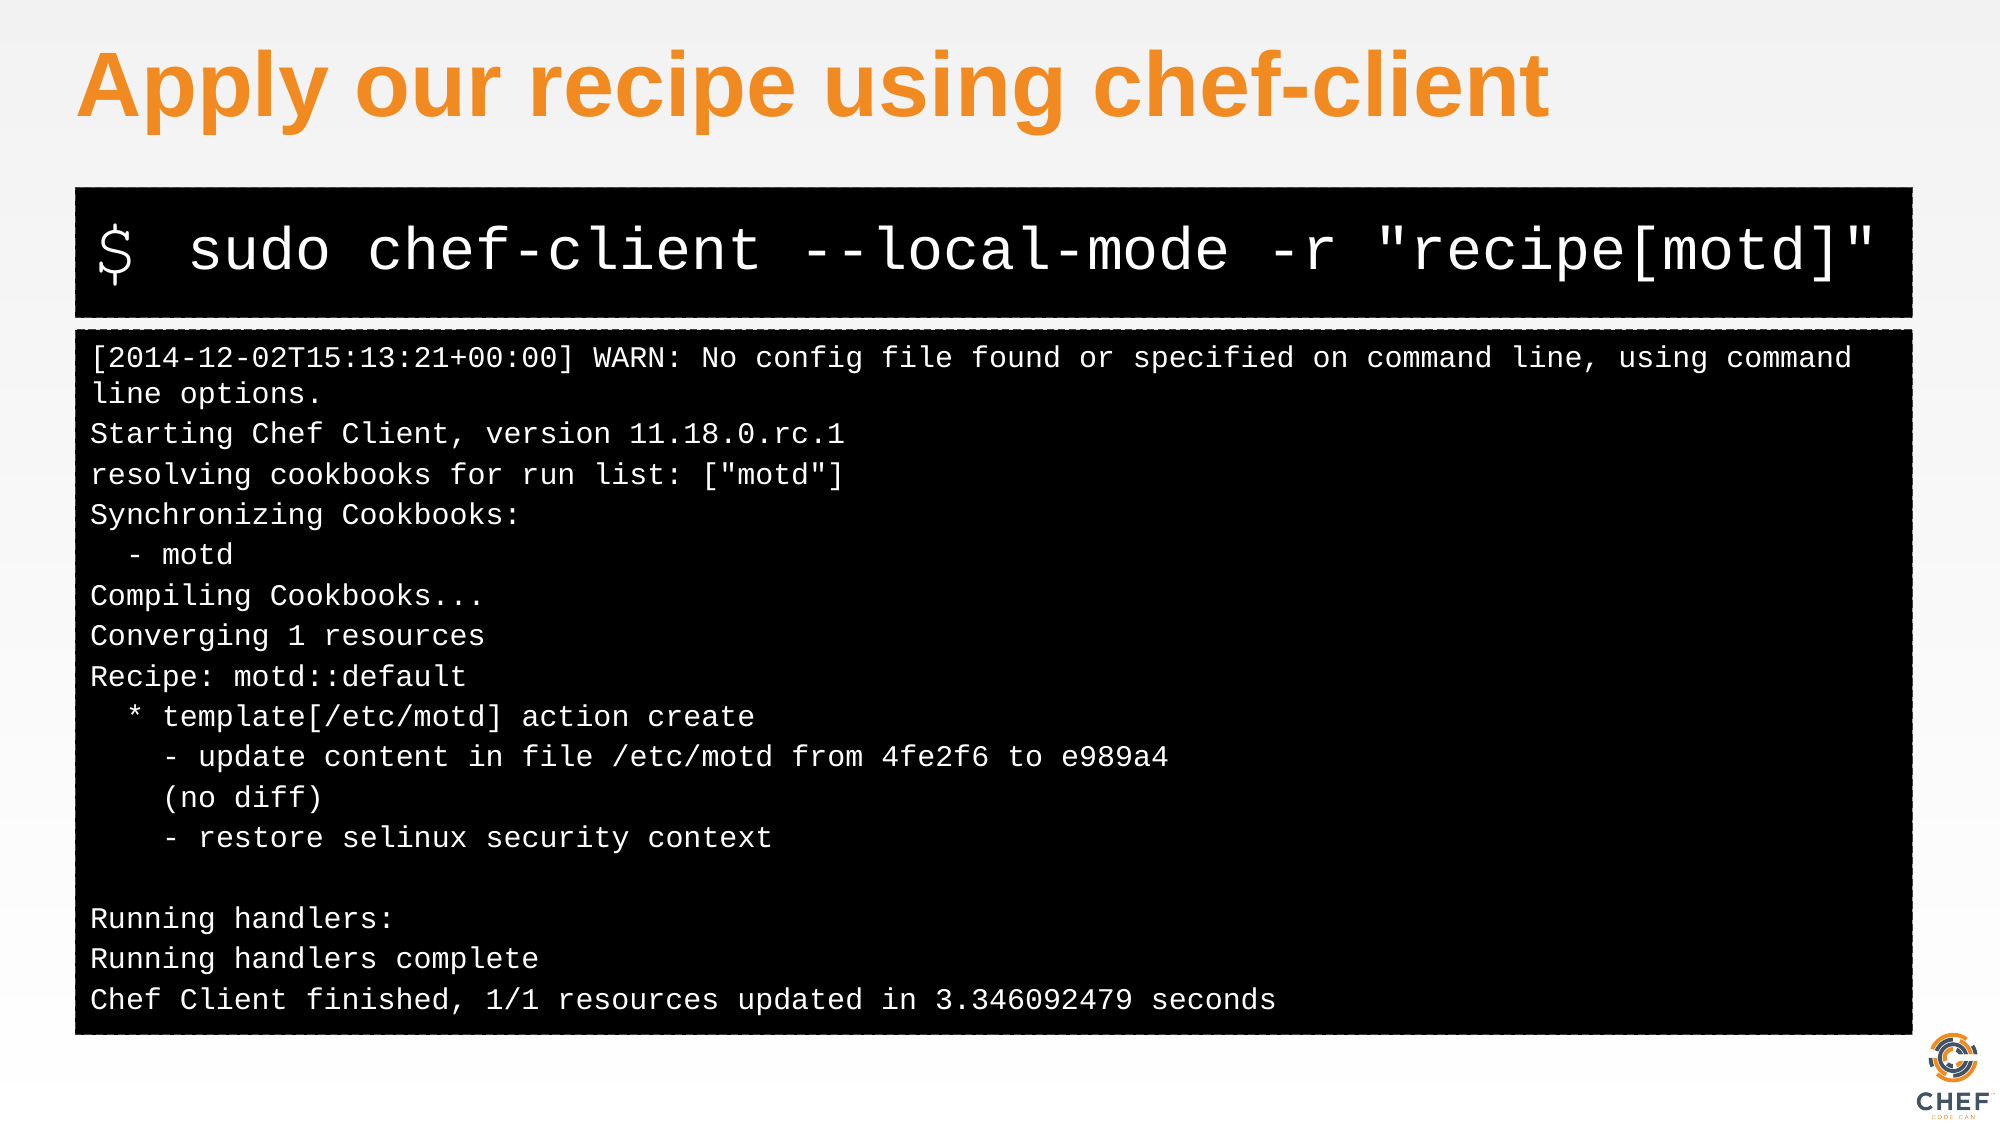

# Apply our recipe using chef-client
sudo chef-client --local-mode -r "recipe[motd]"
[2014-12-02T15:13:21+00:00] WARN: No config file found or specified on command line, using command line options.
Starting Chef Client, version 11.18.0.rc.1
resolving cookbooks for run list: ["motd"]
Synchronizing Cookbooks:
  - motd
Compiling Cookbooks...
Converging 1 resources
Recipe: motd::default
  * template[/etc/motd] action create
    - update content in file /etc/motd from 4fe2f6 to e989a4
    (no diff)
    - restore selinux security context

Running handlers:
Running handlers complete
Chef Client finished, 1/1 resources updated in 3.346092479 seconds